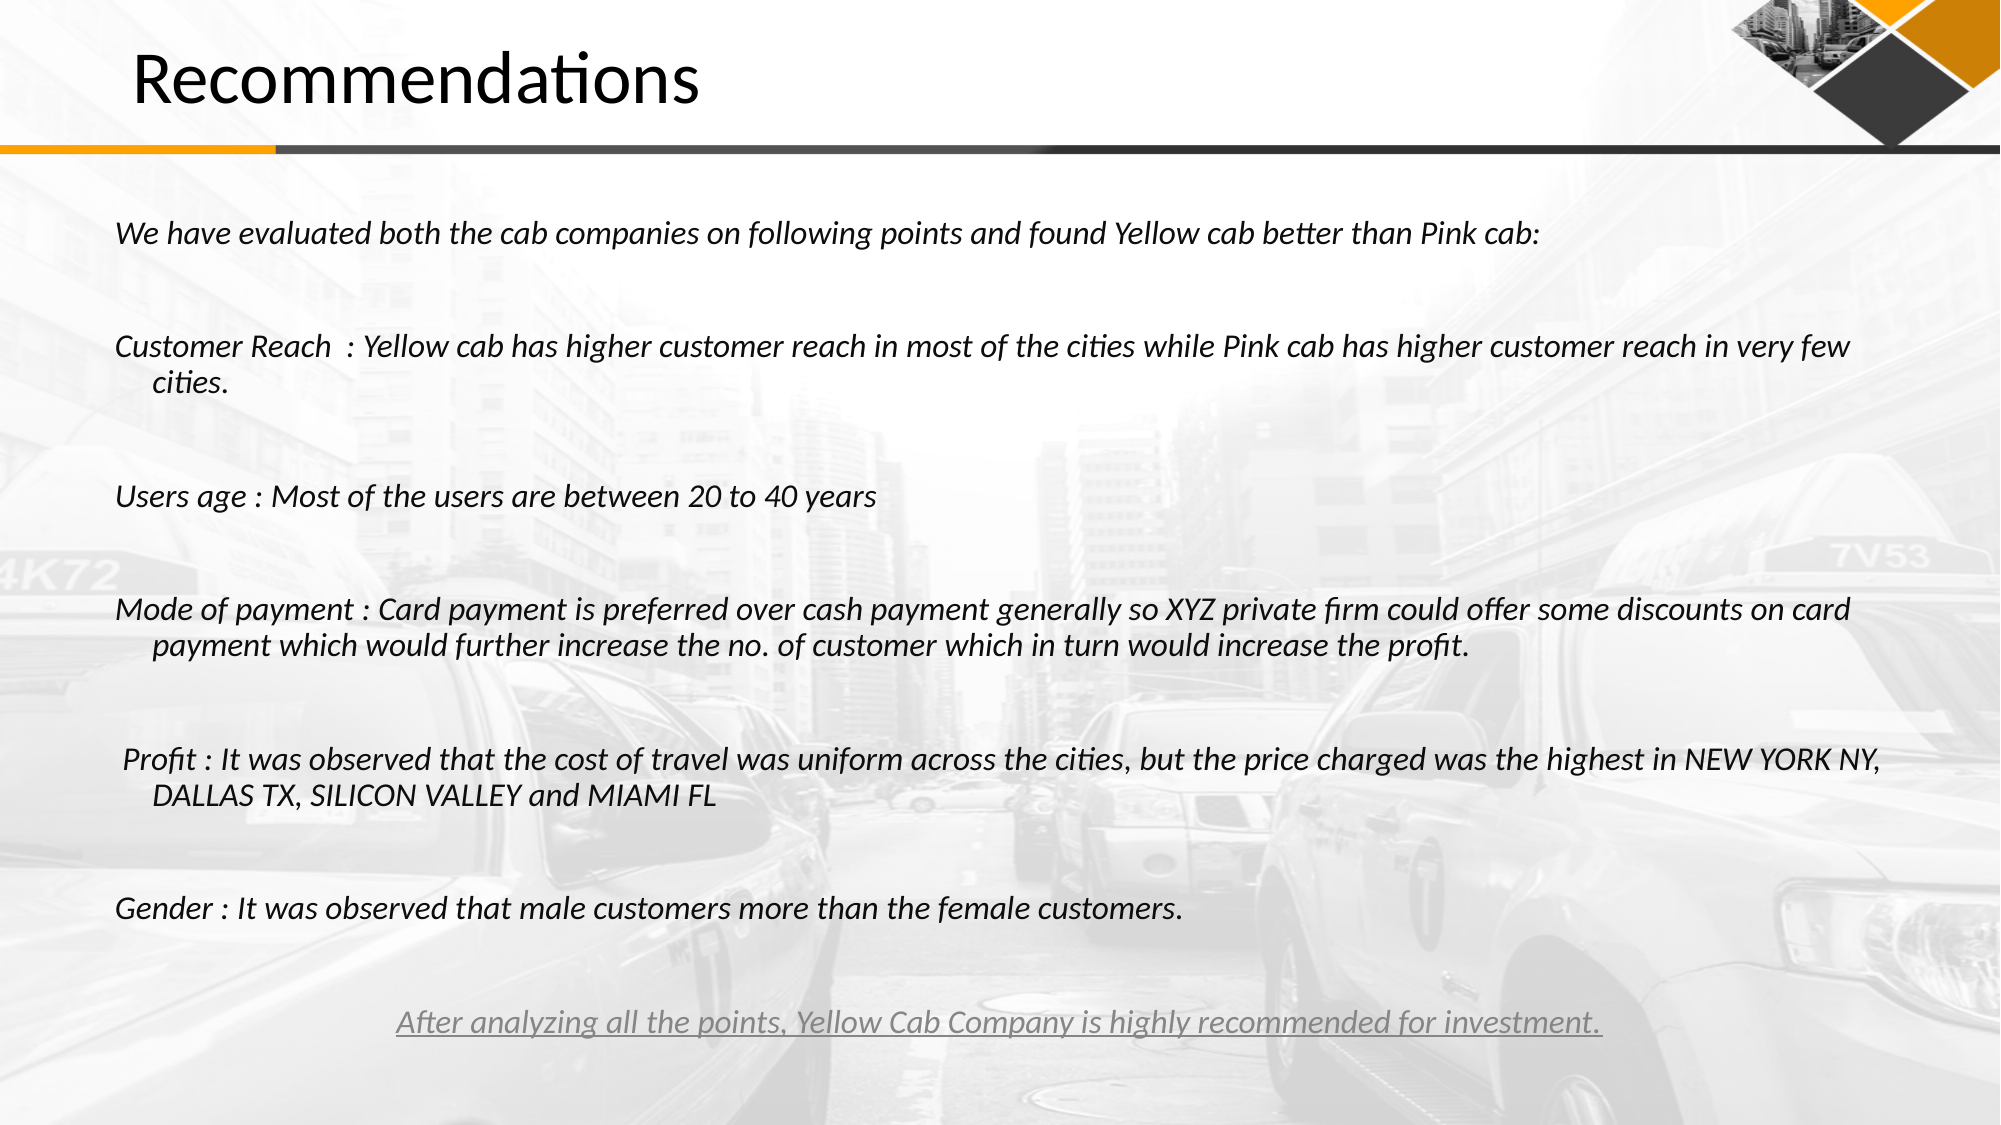

# Recommendations
We have evaluated both the cab companies on following points and found Yellow cab better than Pink cab:

Customer Reach  : Yellow cab has higher customer reach in most of the cities while Pink cab has higher customer reach in very few cities.

Users age : Most of the users are between 20 to 40 years

Mode of payment : Card payment is preferred over cash payment generally so XYZ private firm could offer some discounts on card payment which would further increase the no. of customer which in turn would increase the profit.

 Profit : It was observed that the cost of travel was uniform across the cities, but the price charged was the highest in NEW YORK NY, DALLAS TX, SILICON VALLEY and MIAMI FL

Gender : It was observed that male customers more than the female customers.

After analyzing all the points, Yellow Cab Company is highly recommended for investment.